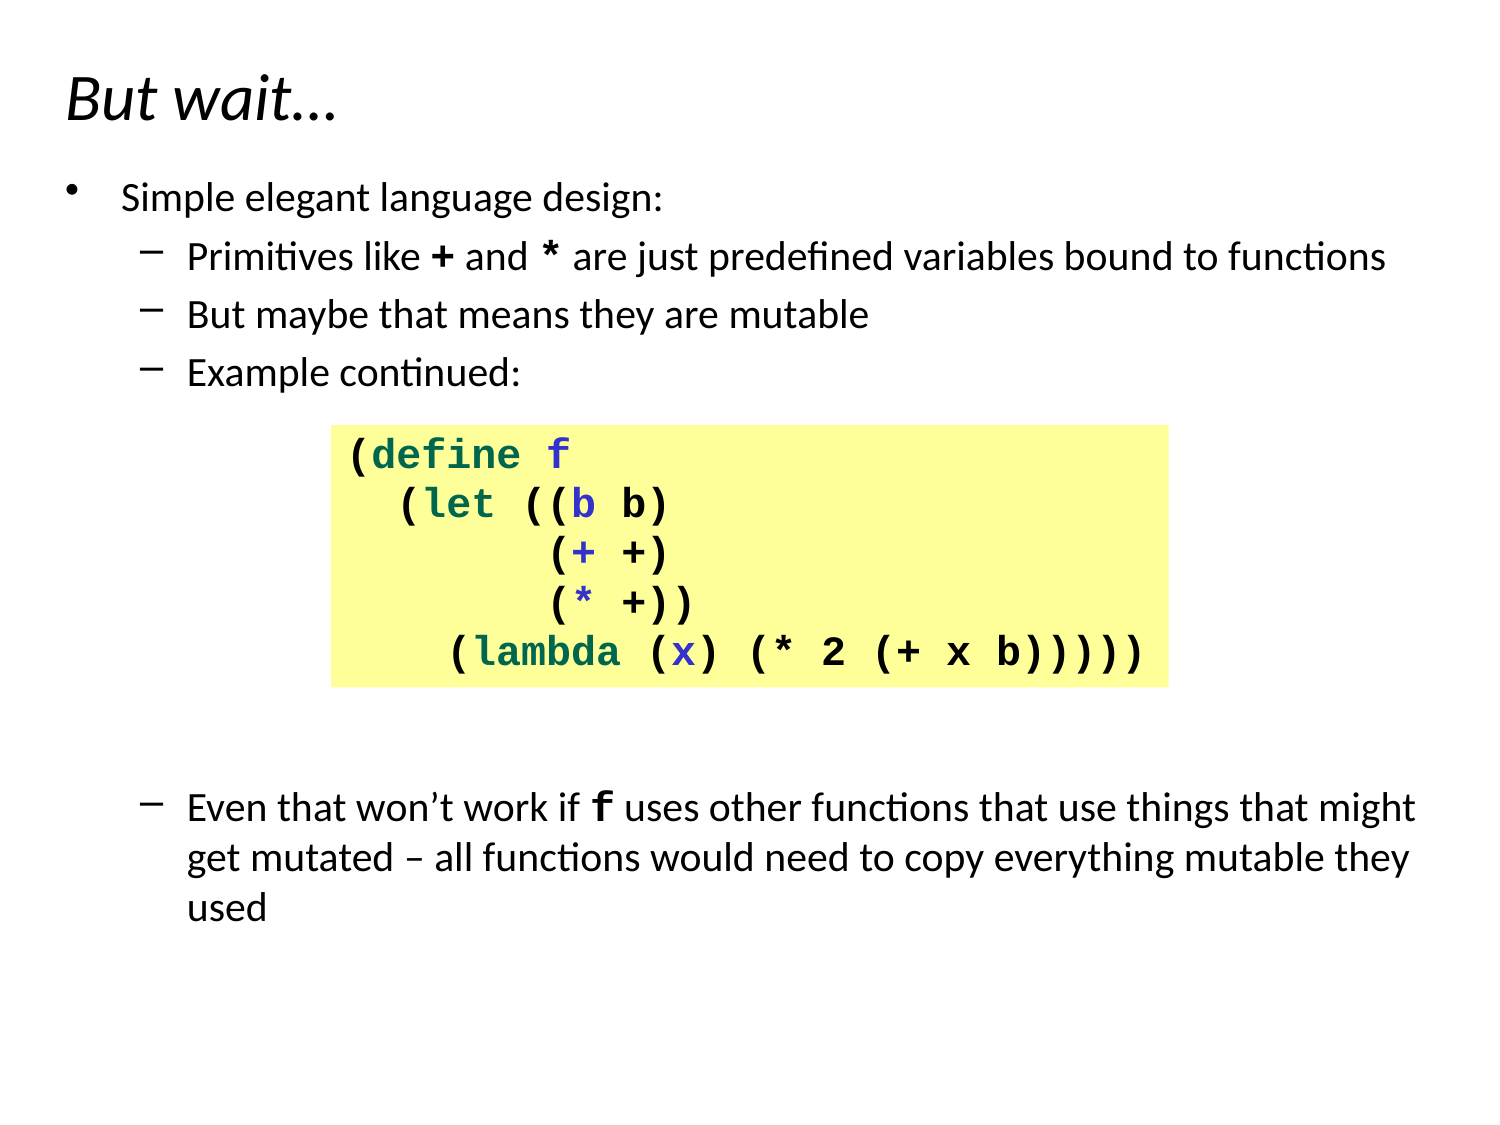

# But wait…
Simple elegant language design:
Primitives like + and * are just predefined variables bound to functions
But maybe that means they are mutable
Example continued:

Even that won’t work if f uses other functions that use things that might get mutated – all functions would need to copy everything mutable they used
(define f
  (let ((b b)
        (+ +)
        (* +))
    (lambda (x) (* 2 (+ x b)))))